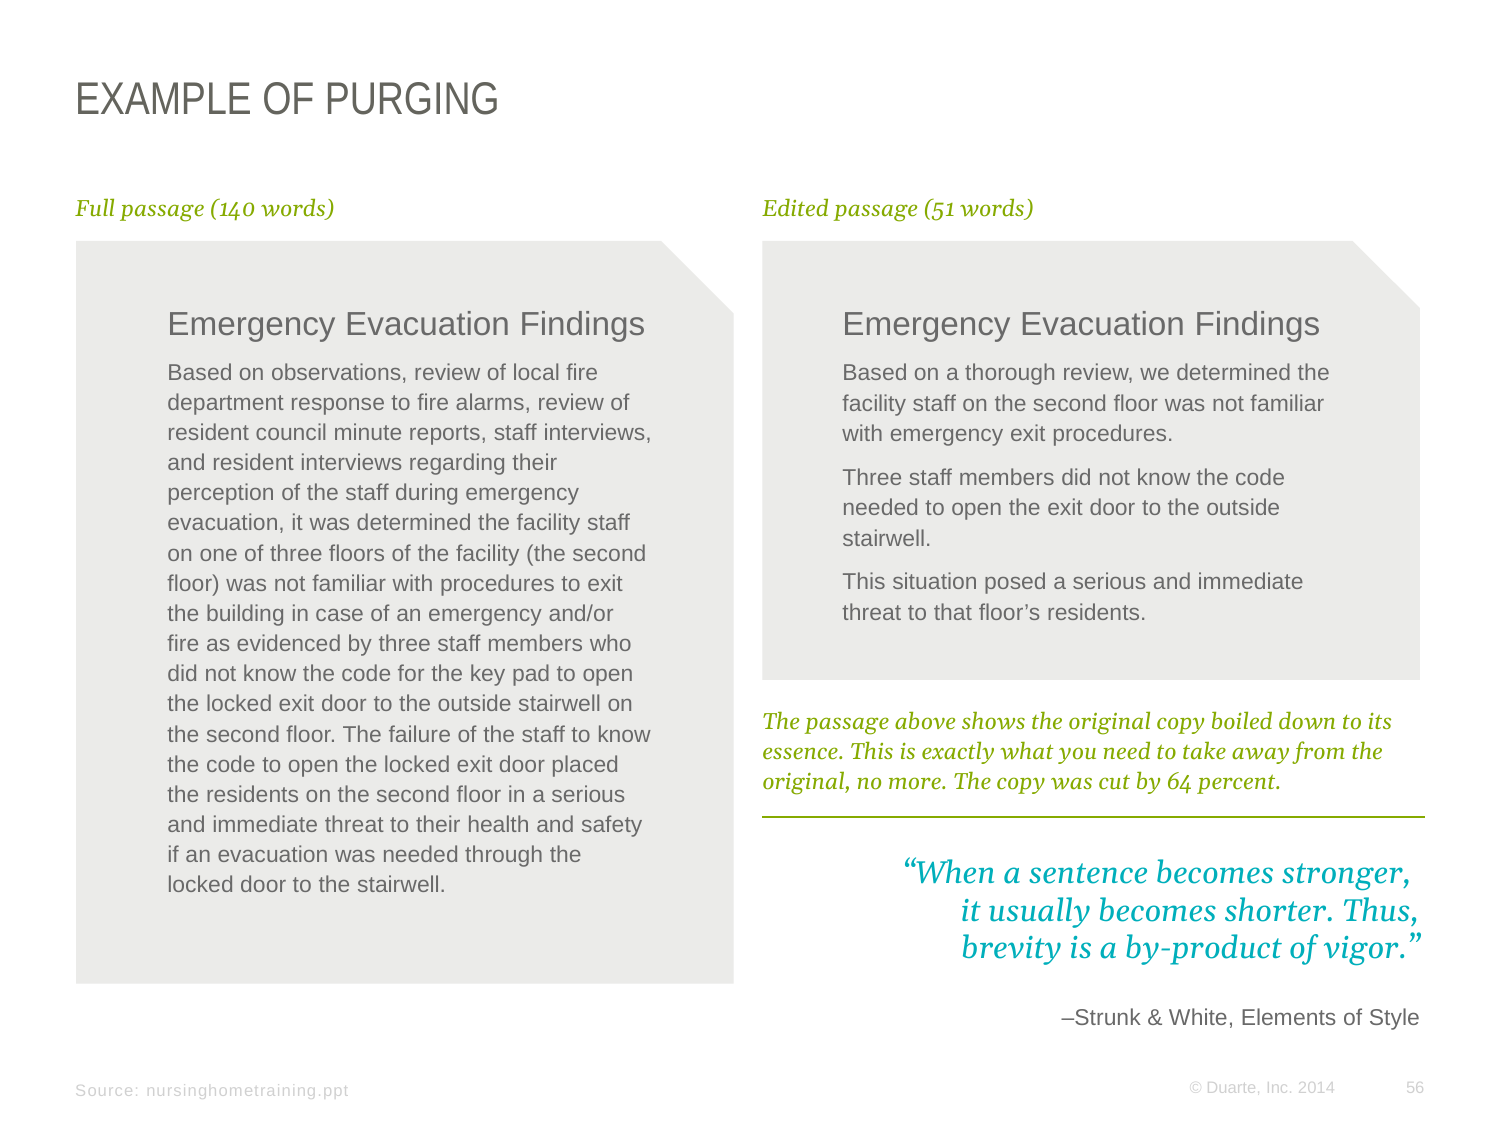

# Example of purging
Full passage (140 words)
Edited passage (51 words)

Emergency Evacuation Findings
Based on observations, review of local fire department response to fire alarms, review of resident council minute reports, staff interviews, and resident interviews regarding their perception of the staff during emergency evacuation, it was determined the facility staff on one of three floors of the facility (the second floor) was not familiar with procedures to exit the building in case of an emergency and/or fire as evidenced by three staff members who did not know the code for the key pad to open the locked exit door to the outside stairwell on the second floor. The failure of the staff to know the code to open the locked exit door placed the residents on the second floor in a serious and immediate threat to their health and safety if an evacuation was needed through the locked door to the stairwell.
Emergency Evacuation Findings
Based on a thorough review, we determined the facility staff on the second floor was not familiar with emergency exit procedures.
Three staff members did not know the code needed to open the exit door to the outside stairwell.
This situation posed a serious and immediate threat to that floor’s residents.
The passage above shows the original copy boiled down to its essence. This is exactly what you need to take away from the original, no more. The copy was cut by 64 percent.
“When a sentence becomes stronger,
it usually becomes shorter. Thus, brevity is a by-product of vigor.”

–Strunk & White, Elements of Style
Source: nursinghometraining.ppt